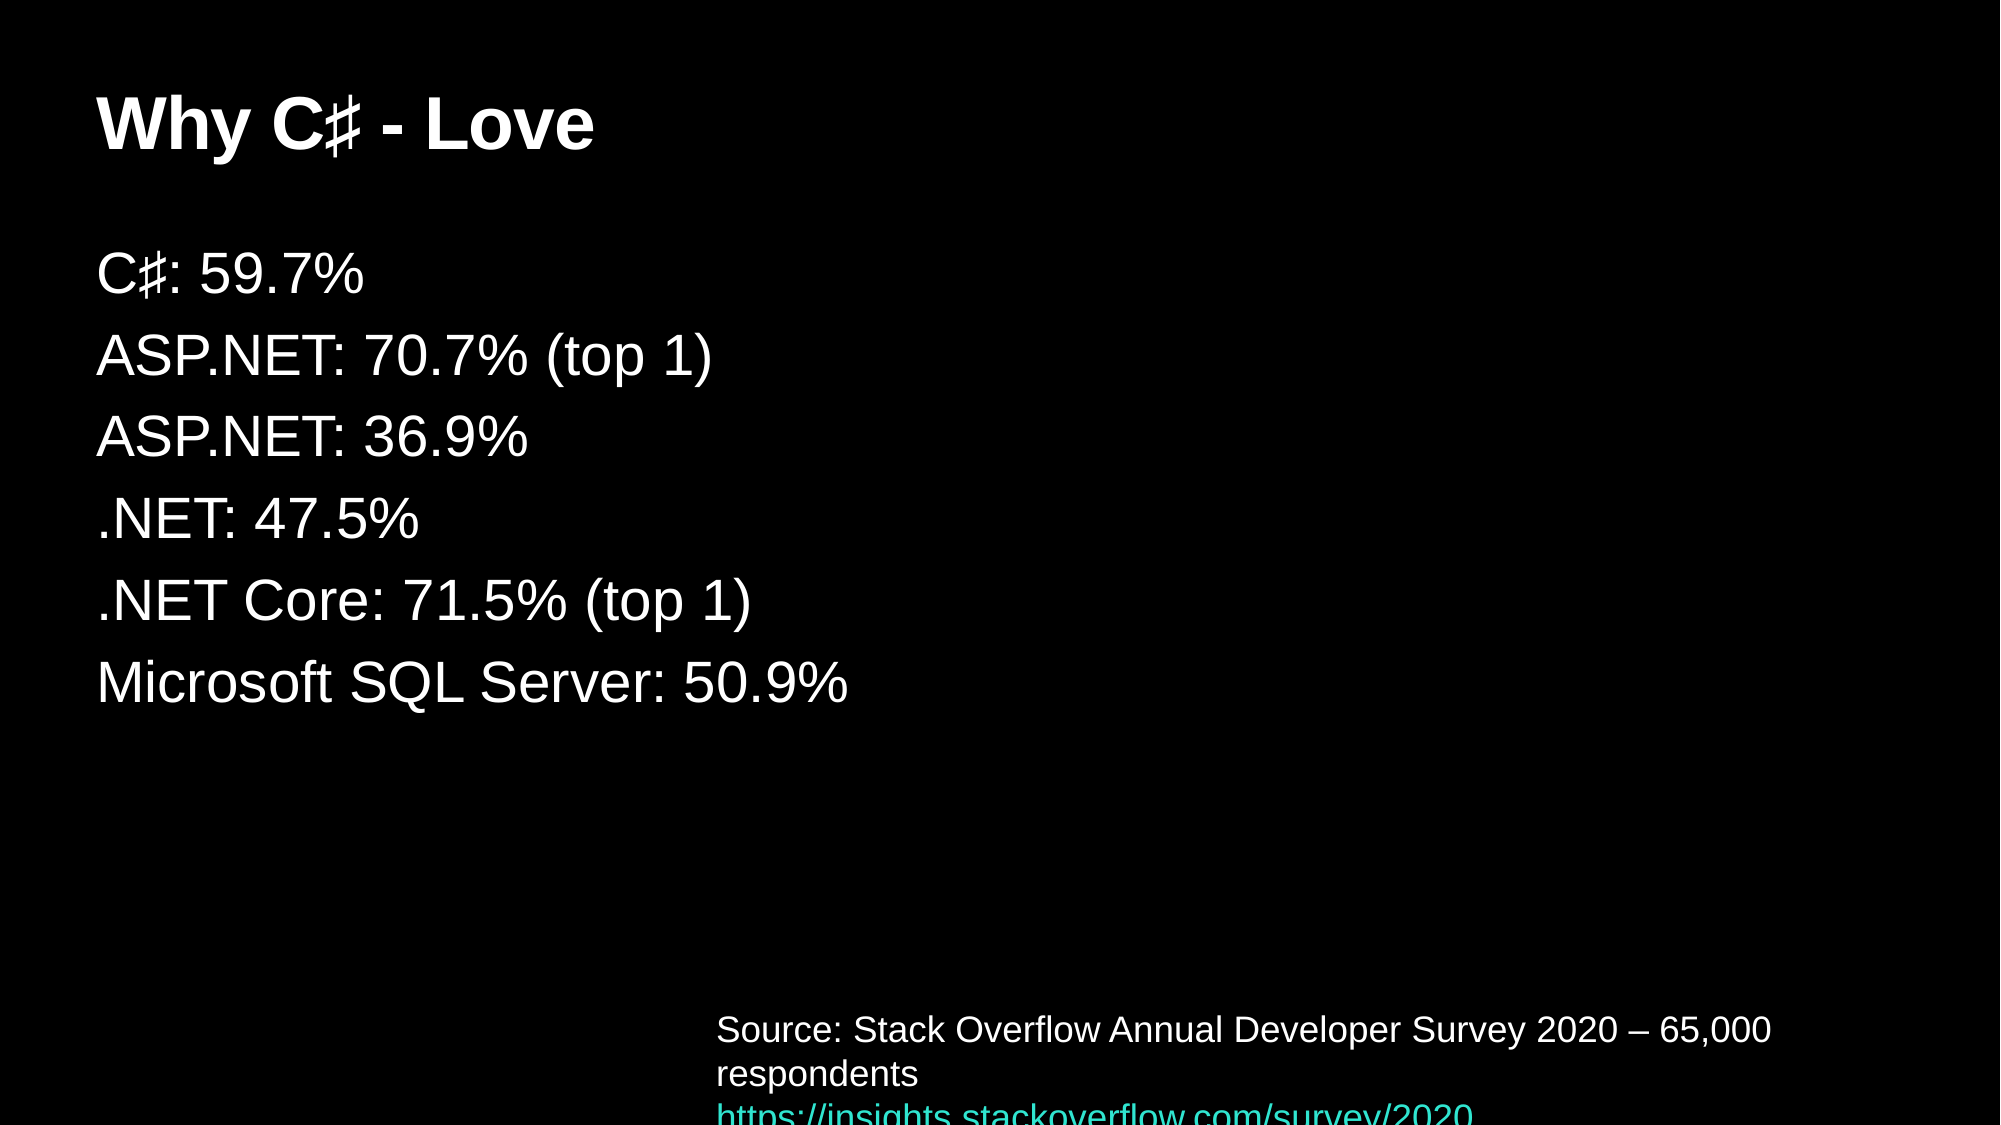

# Why C♯ - Love
C♯: 59.7%
ASP.NET: 70.7% (top 1)
ASP.NET: 36.9%
.NET: 47.5%
.NET Core: 71.5% (top 1)
Microsoft SQL Server: 50.9%
Source: Stack Overflow Annual Developer Survey 2020 – 65,000 respondents
https://insights.stackoverflow.com/survey/2020